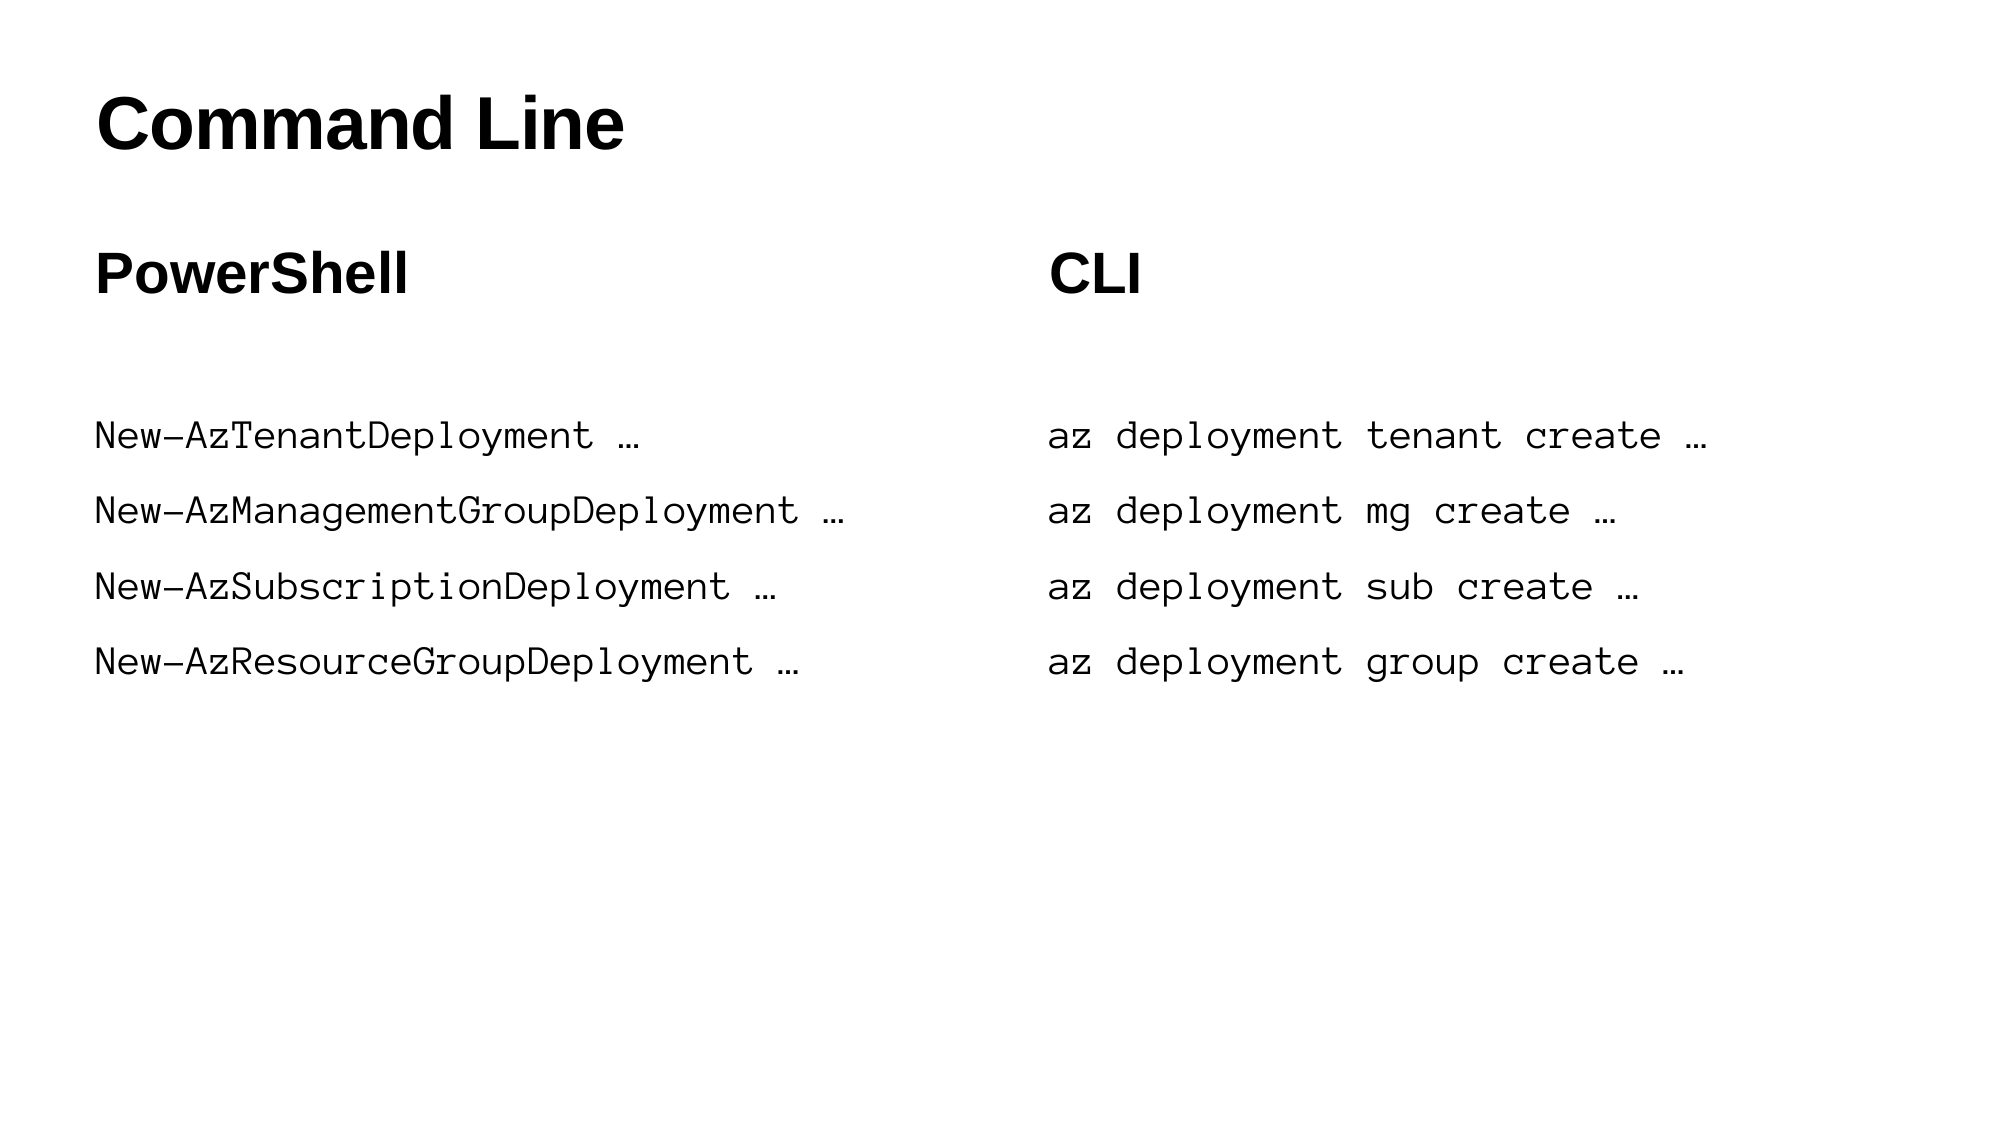

# Command Line
PowerShell

New-AzTenantDeployment …
New-AzManagementGroupDeployment …
New-AzSubscriptionDeployment …
New-AzResourceGroupDeployment …

CLI

az deployment tenant create …
az deployment mg create …
az deployment sub create …
az deployment group create …